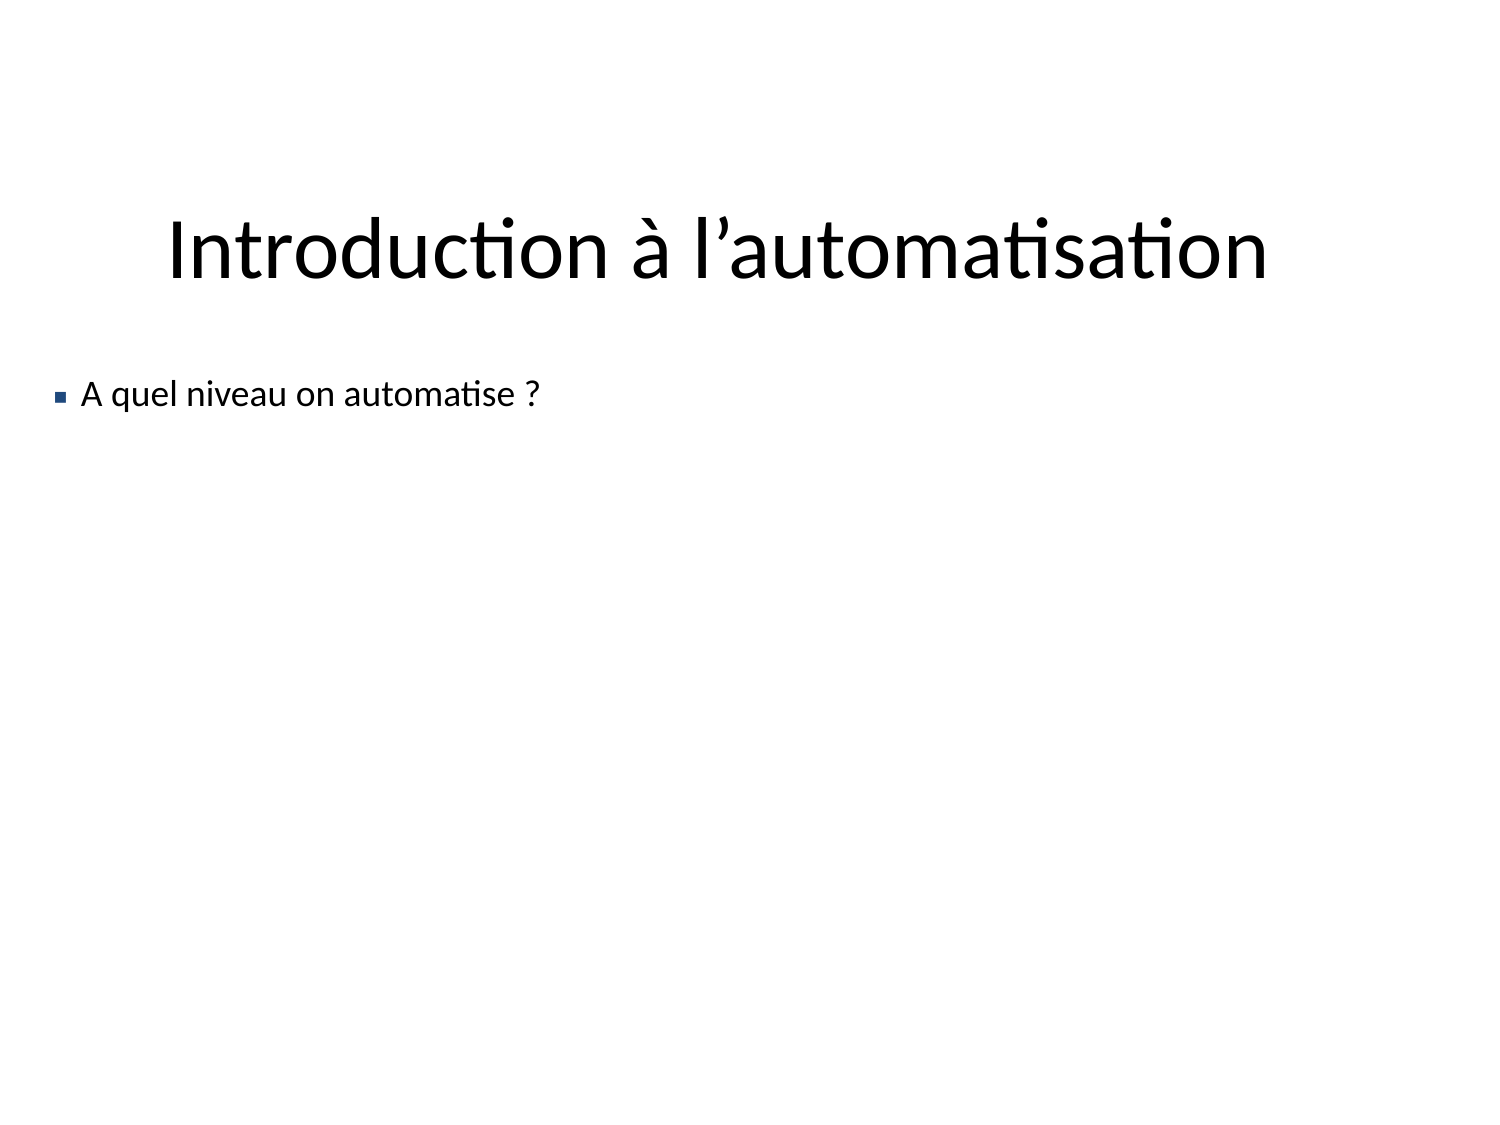

# Introduction à l’automatisation
A quel niveau on automatise ?